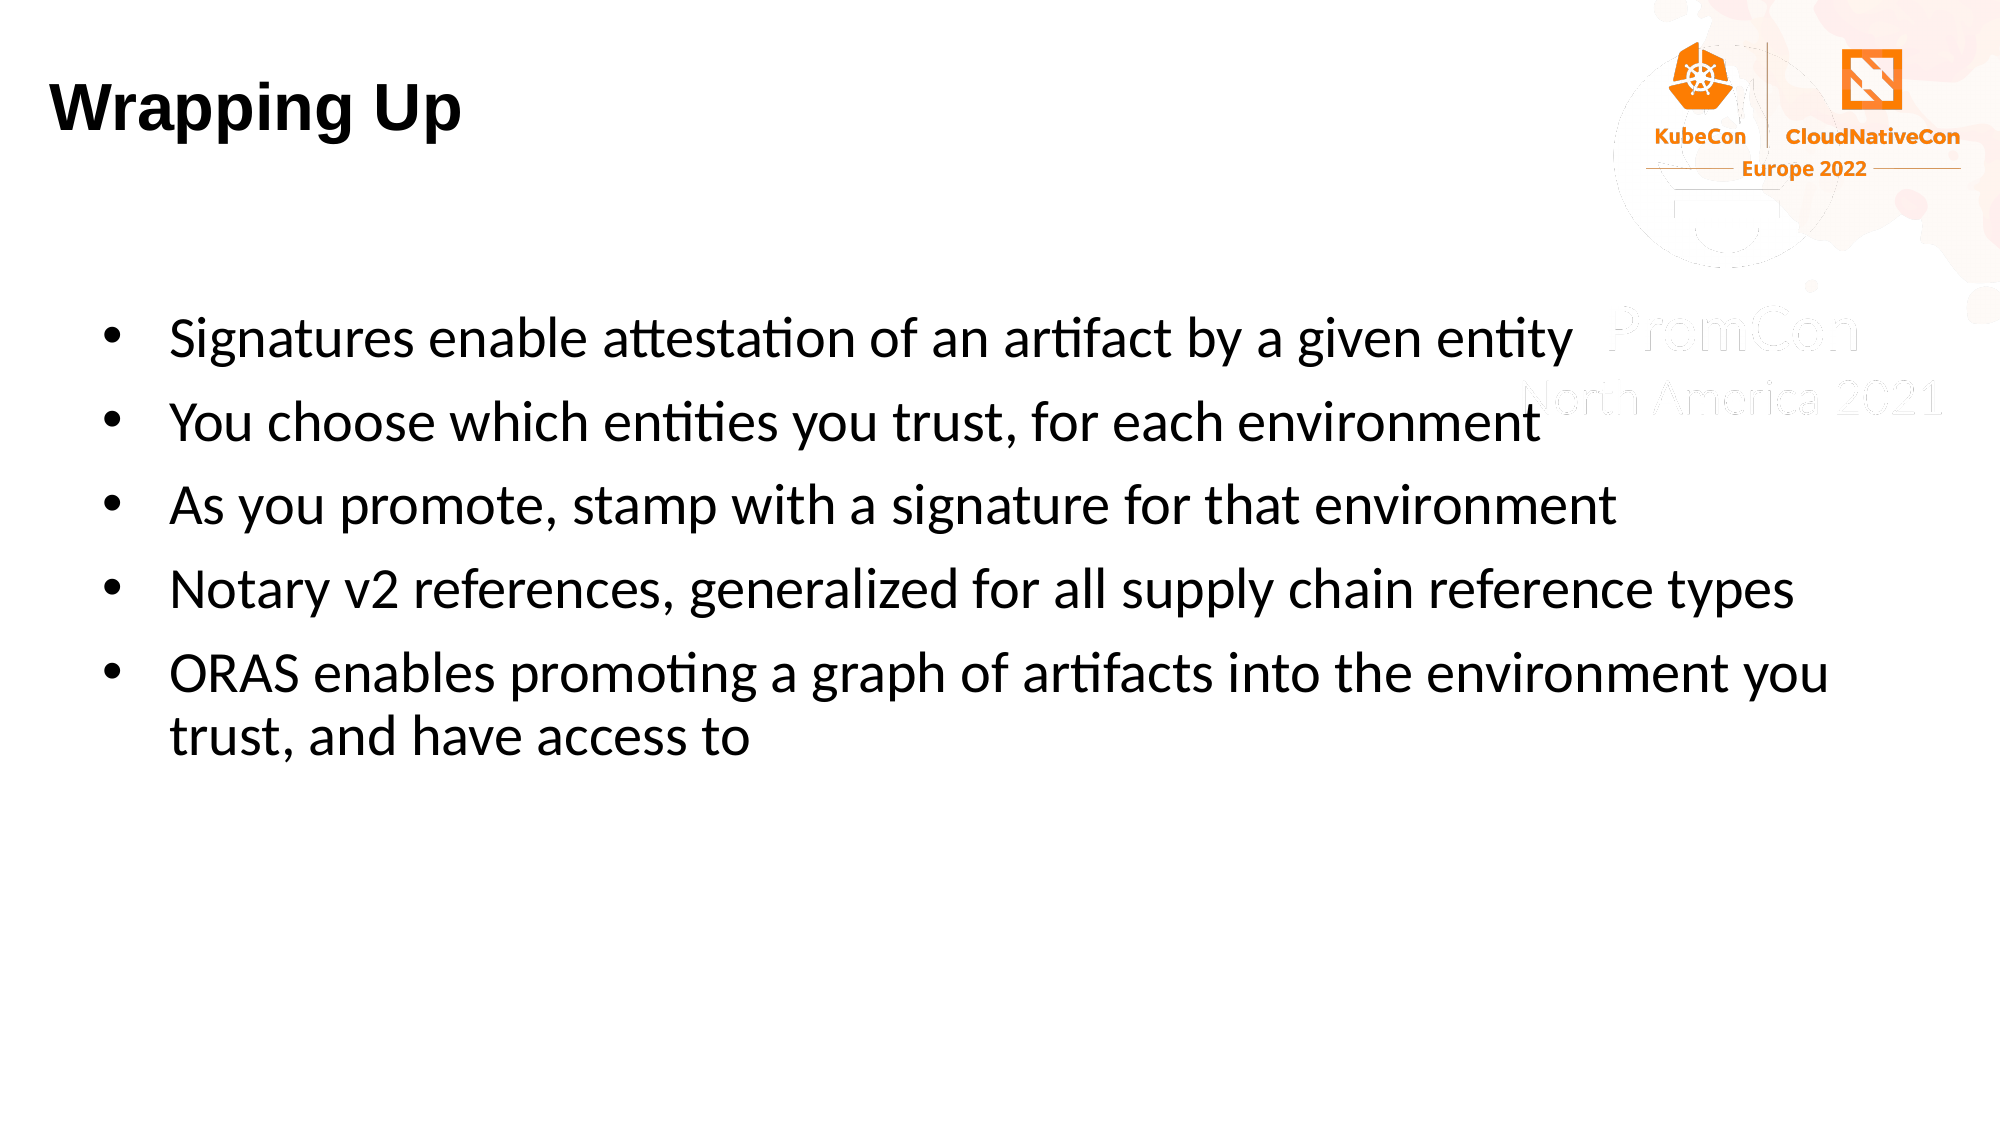

# Wrapping Up
Signatures enable attestation of an artifact by a given entity
You choose which entities you trust, for each environment
As you promote, stamp with a signature for that environment
Notary v2 references, generalized for all supply chain reference types
ORAS enables promoting a graph of artifacts into the environment you trust, and have access to